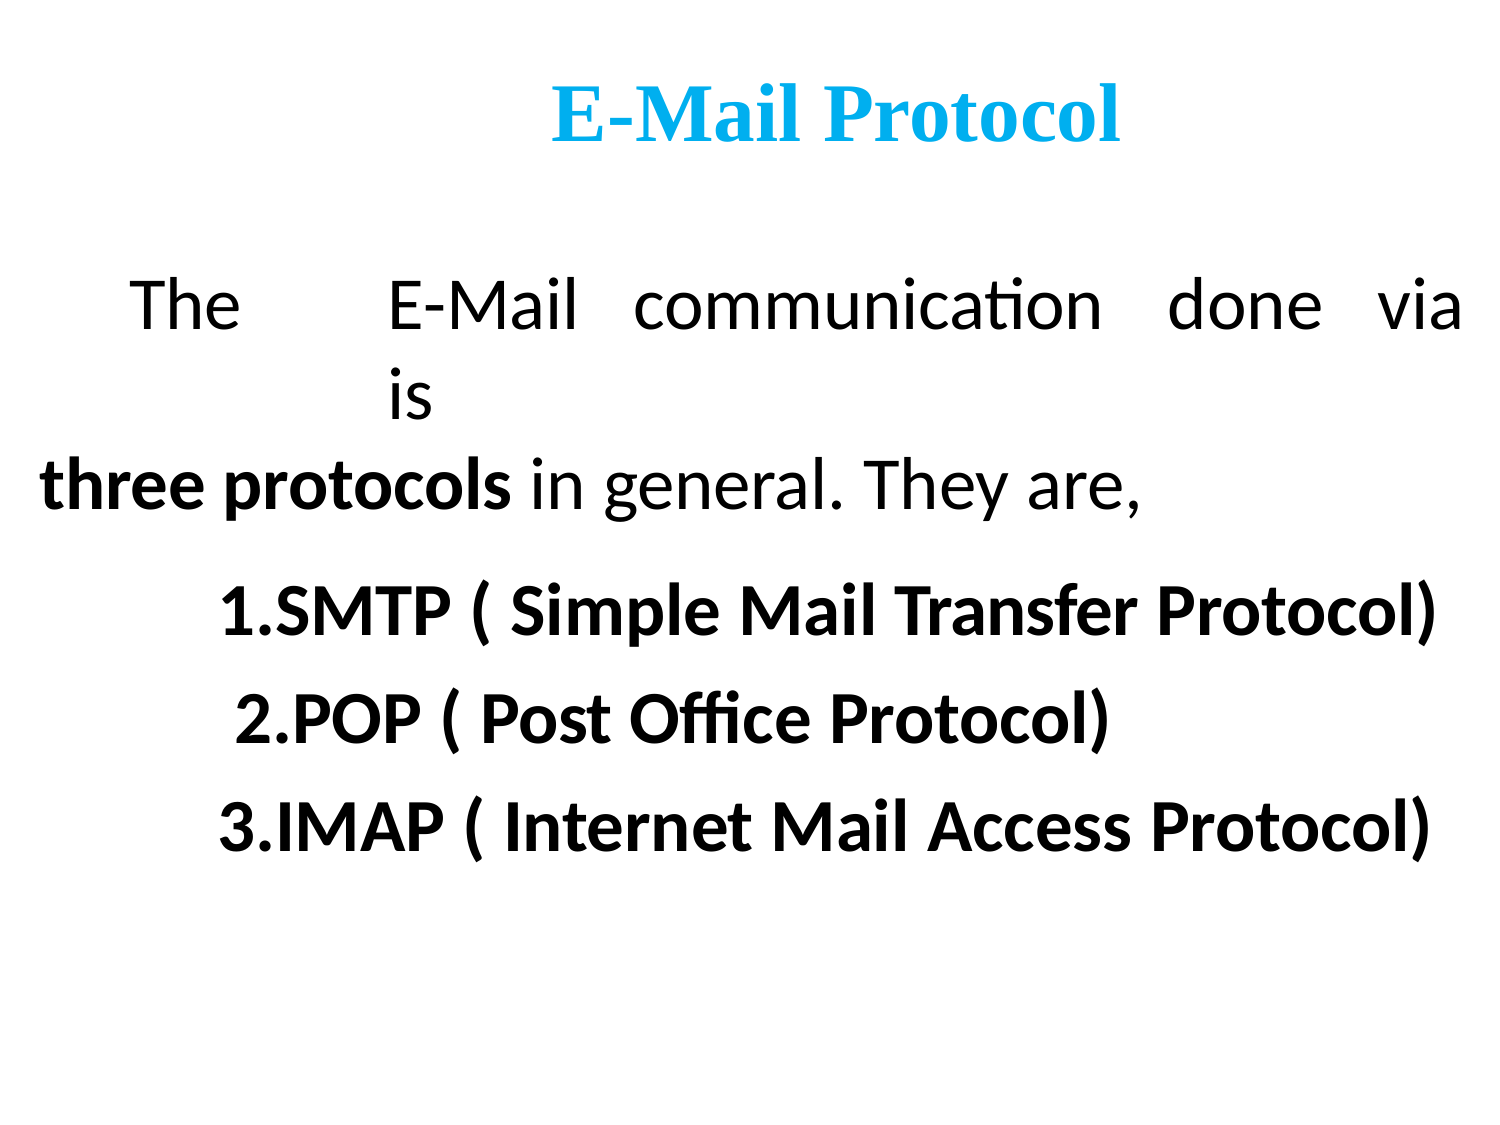

# E-Mail Protocol
The	E-Mail	communication	is
three protocols in general. They are,
done	via
1.SMTP ( Simple Mail Transfer Protocol)  2.POP ( Post Office Protocol)
3.IMAP ( Internet Mail Access Protocol)